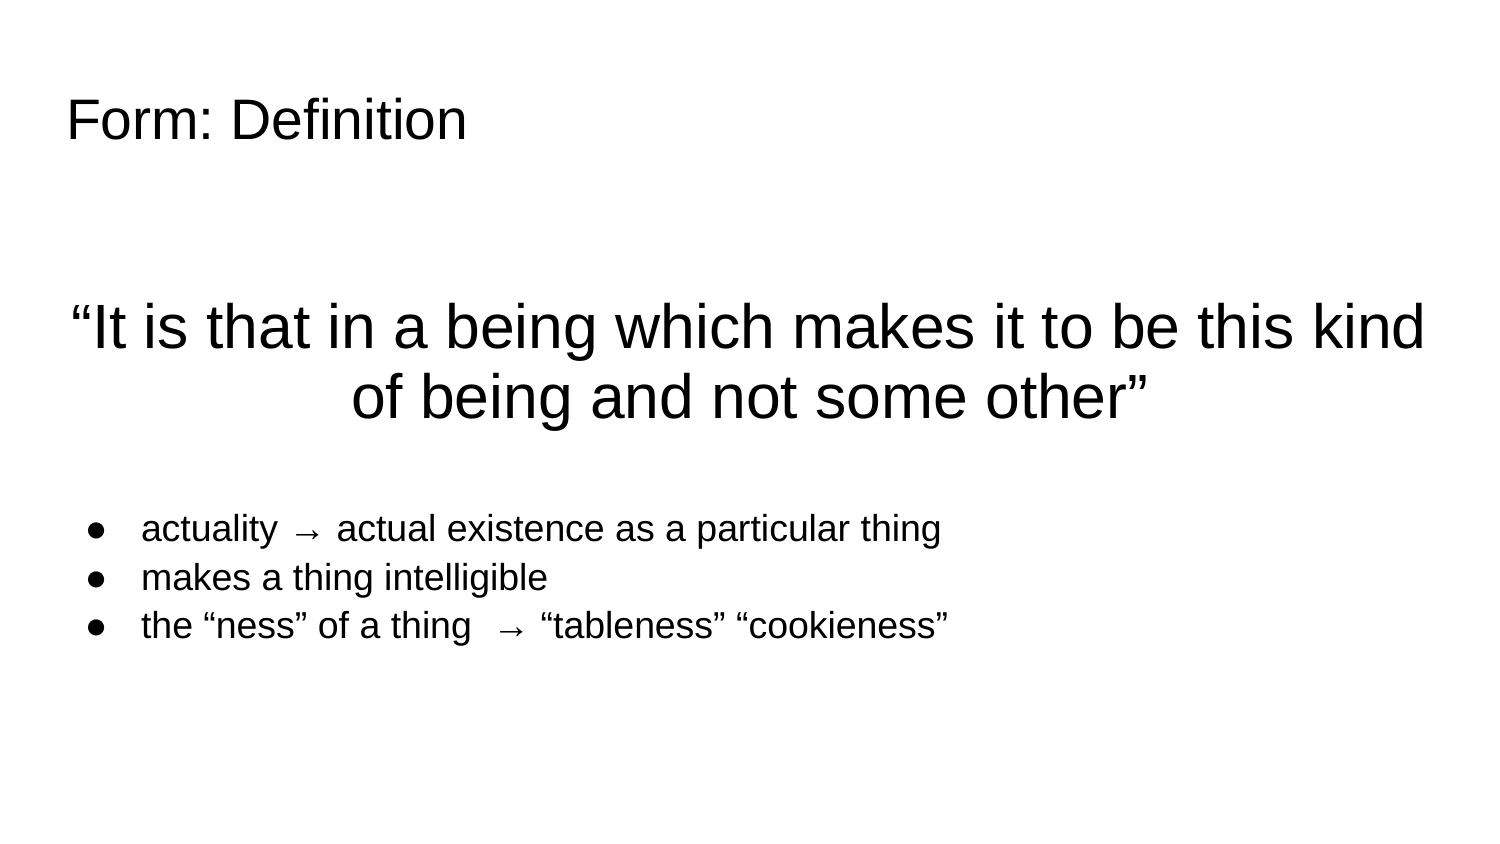

# Form: Definition
“It is that in a being which makes it to be this kind of being and not some other”

actuality → actual existence as a particular thing
makes a thing intelligible
the “ness” of a thing  → “tableness” “cookieness”